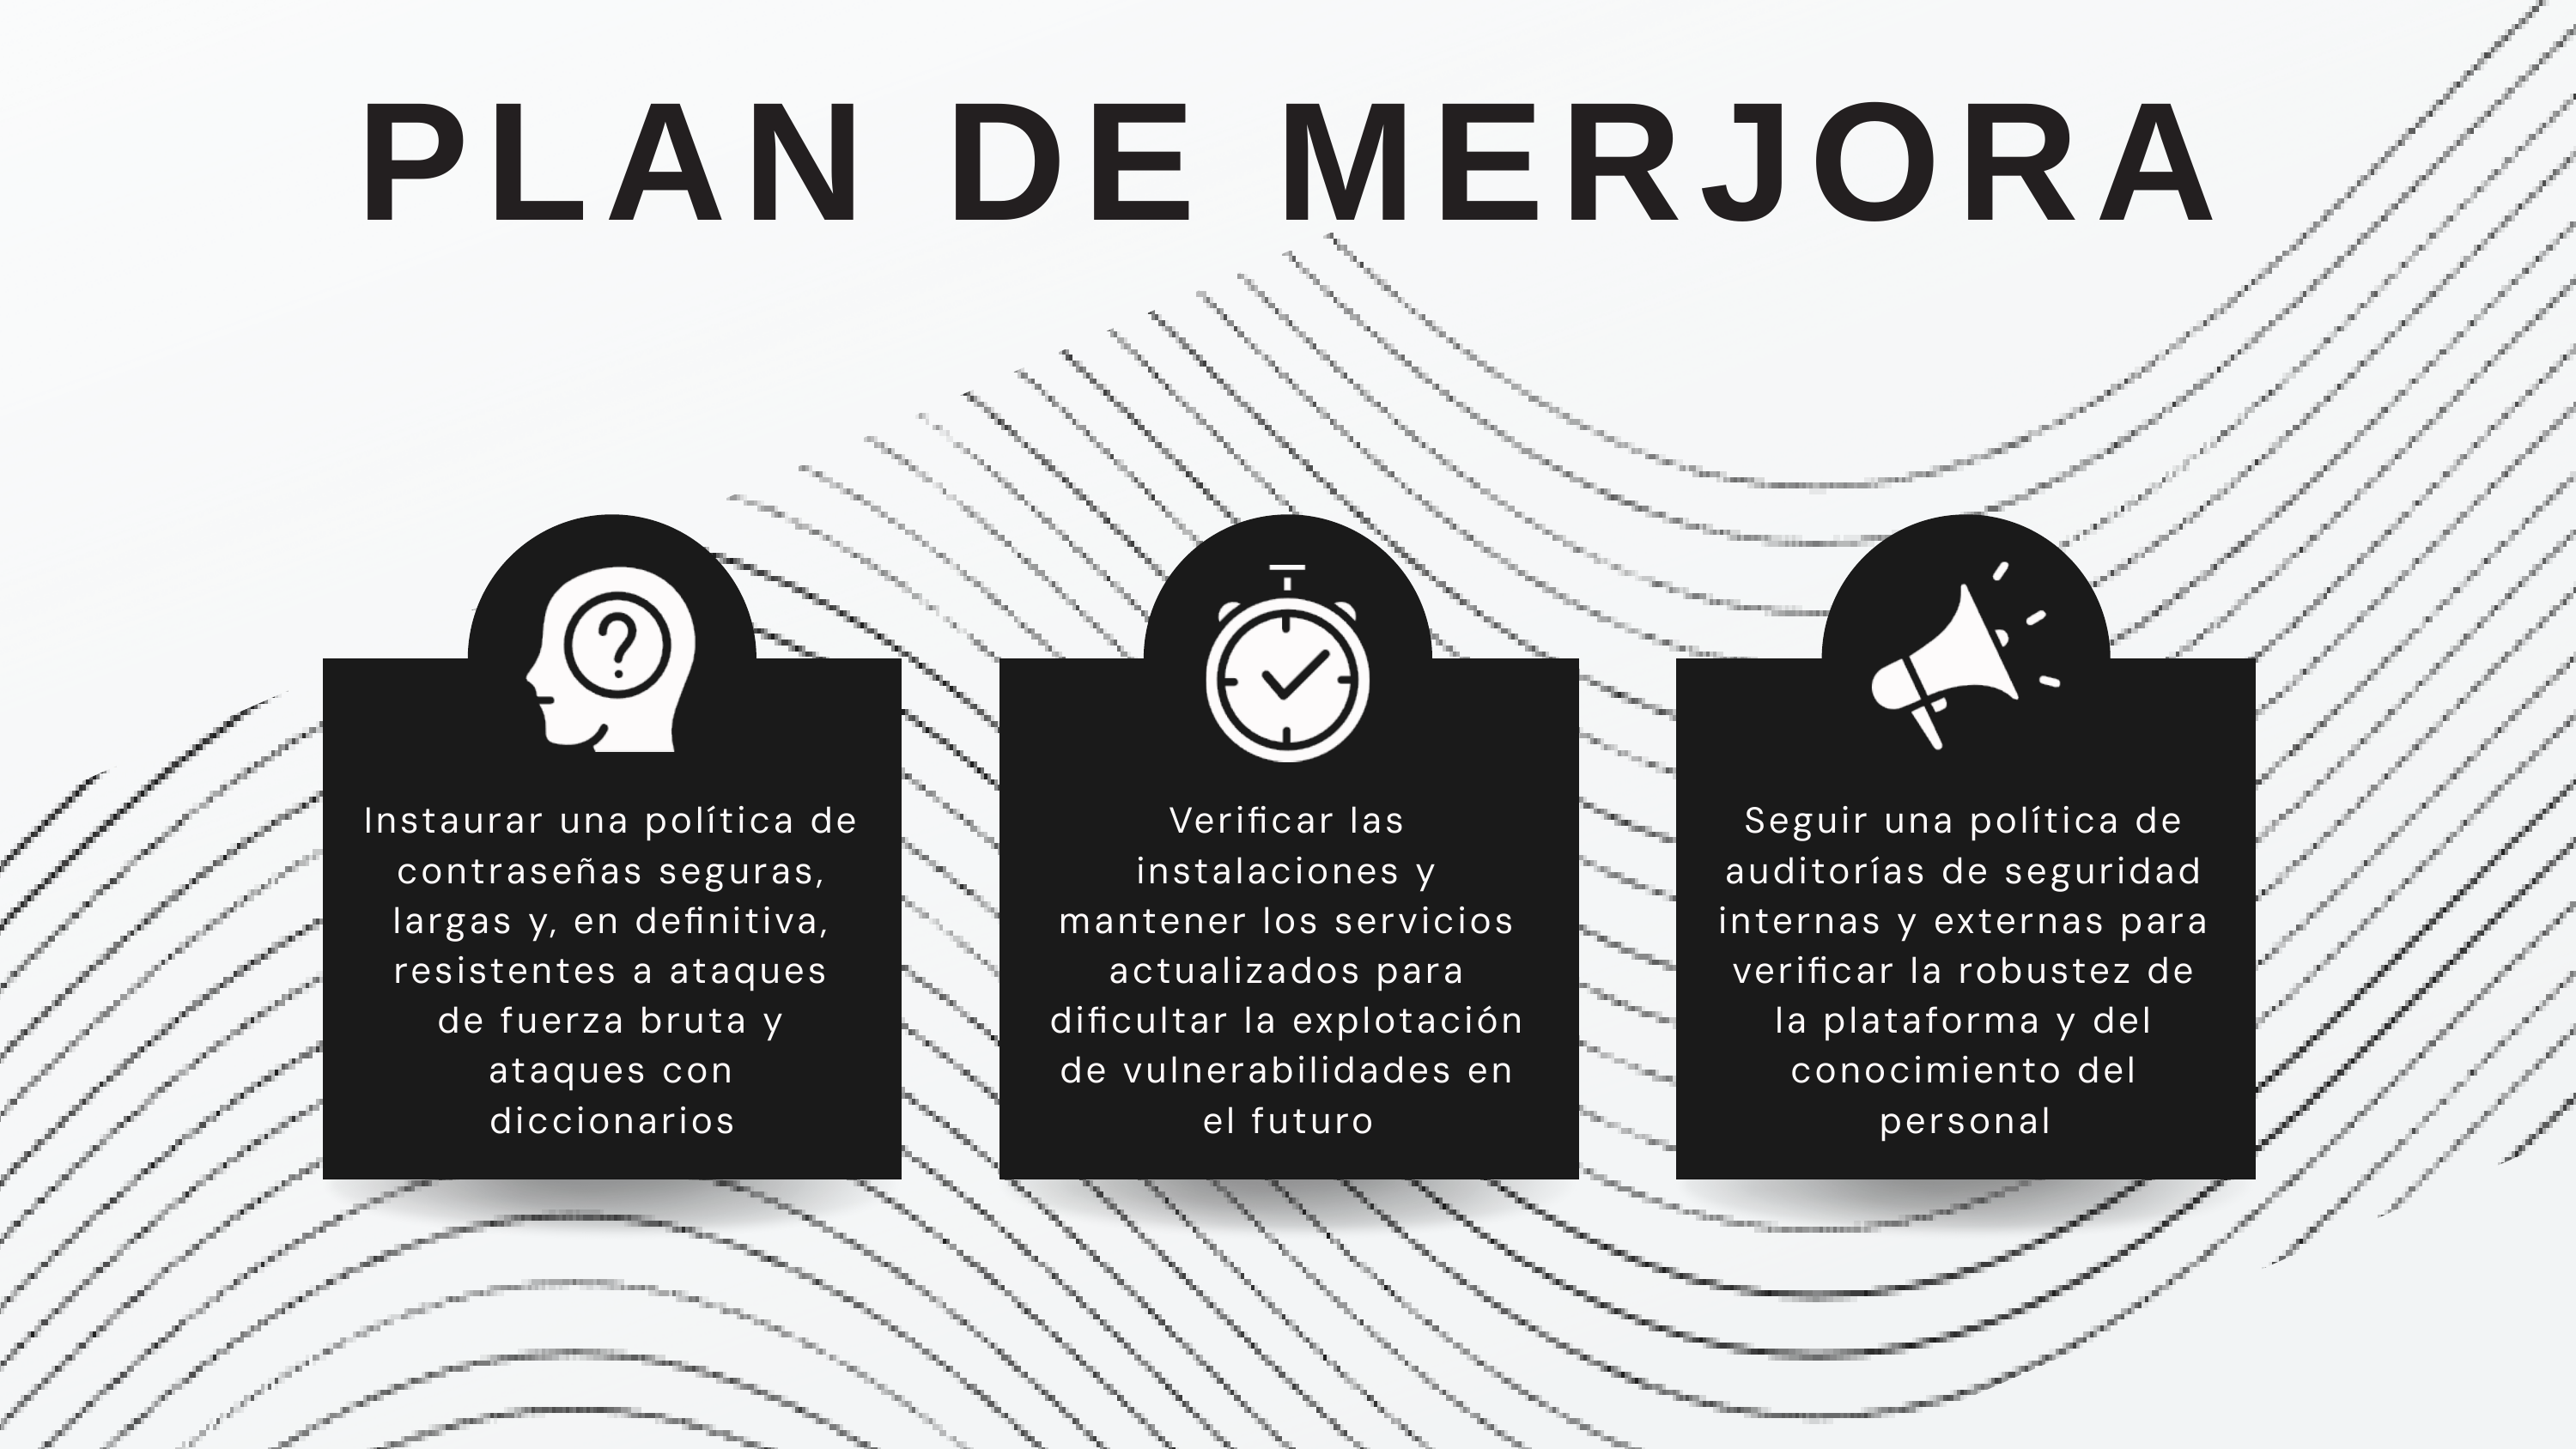

PLAN DE MERJORA

Instaurar una política de contraseñas seguras, largas y, en definitiva, resistentes a ataques de fuerza bruta y ataques con diccionarios
Verificar las instalaciones y mantener los servicios actualizados para dificultar la explotación de vulnerabilidades en el futuro
Seguir una política de auditorías de seguridad internas y externas para verificar la robustez de la plataforma y del conocimiento del personal